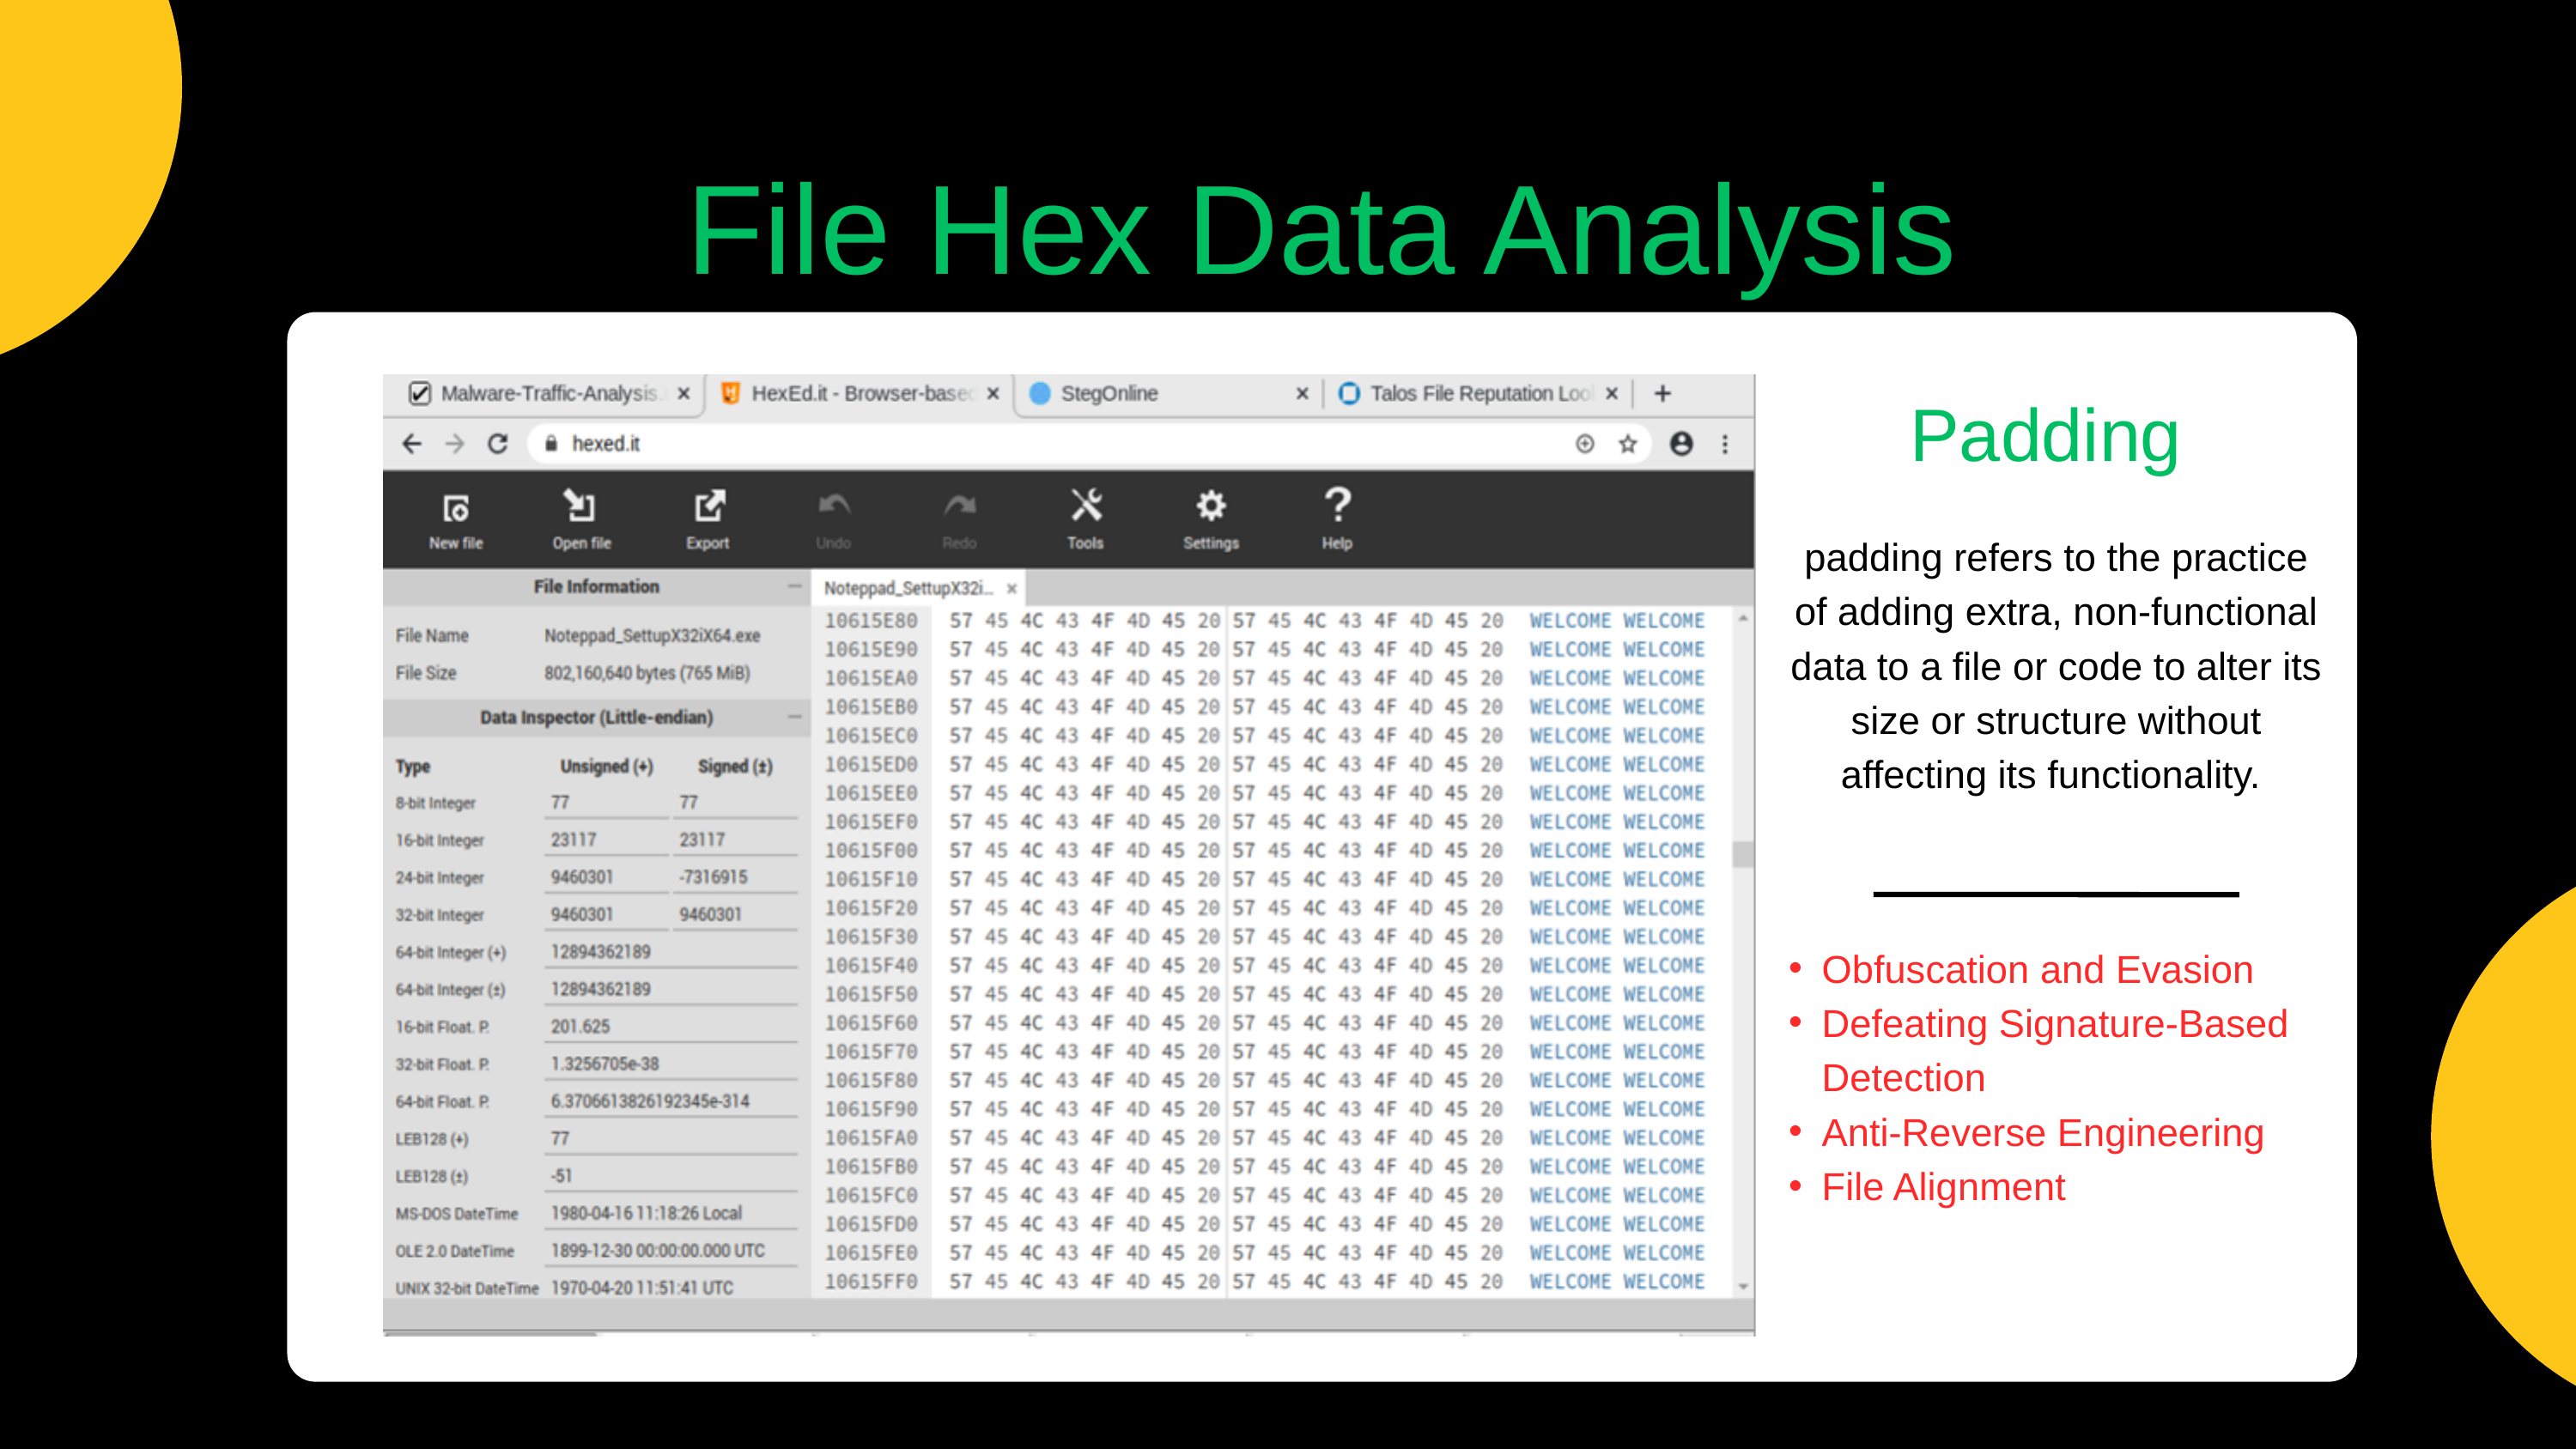

File Hex Data Analysis

Padding
padding refers to the practice of adding extra, non-functional data to a file or code to alter its size or structure without affecting its functionality.

Obfuscation and Evasion
Defeating Signature-Based Detection
Anti-Reverse Engineering
File Alignment